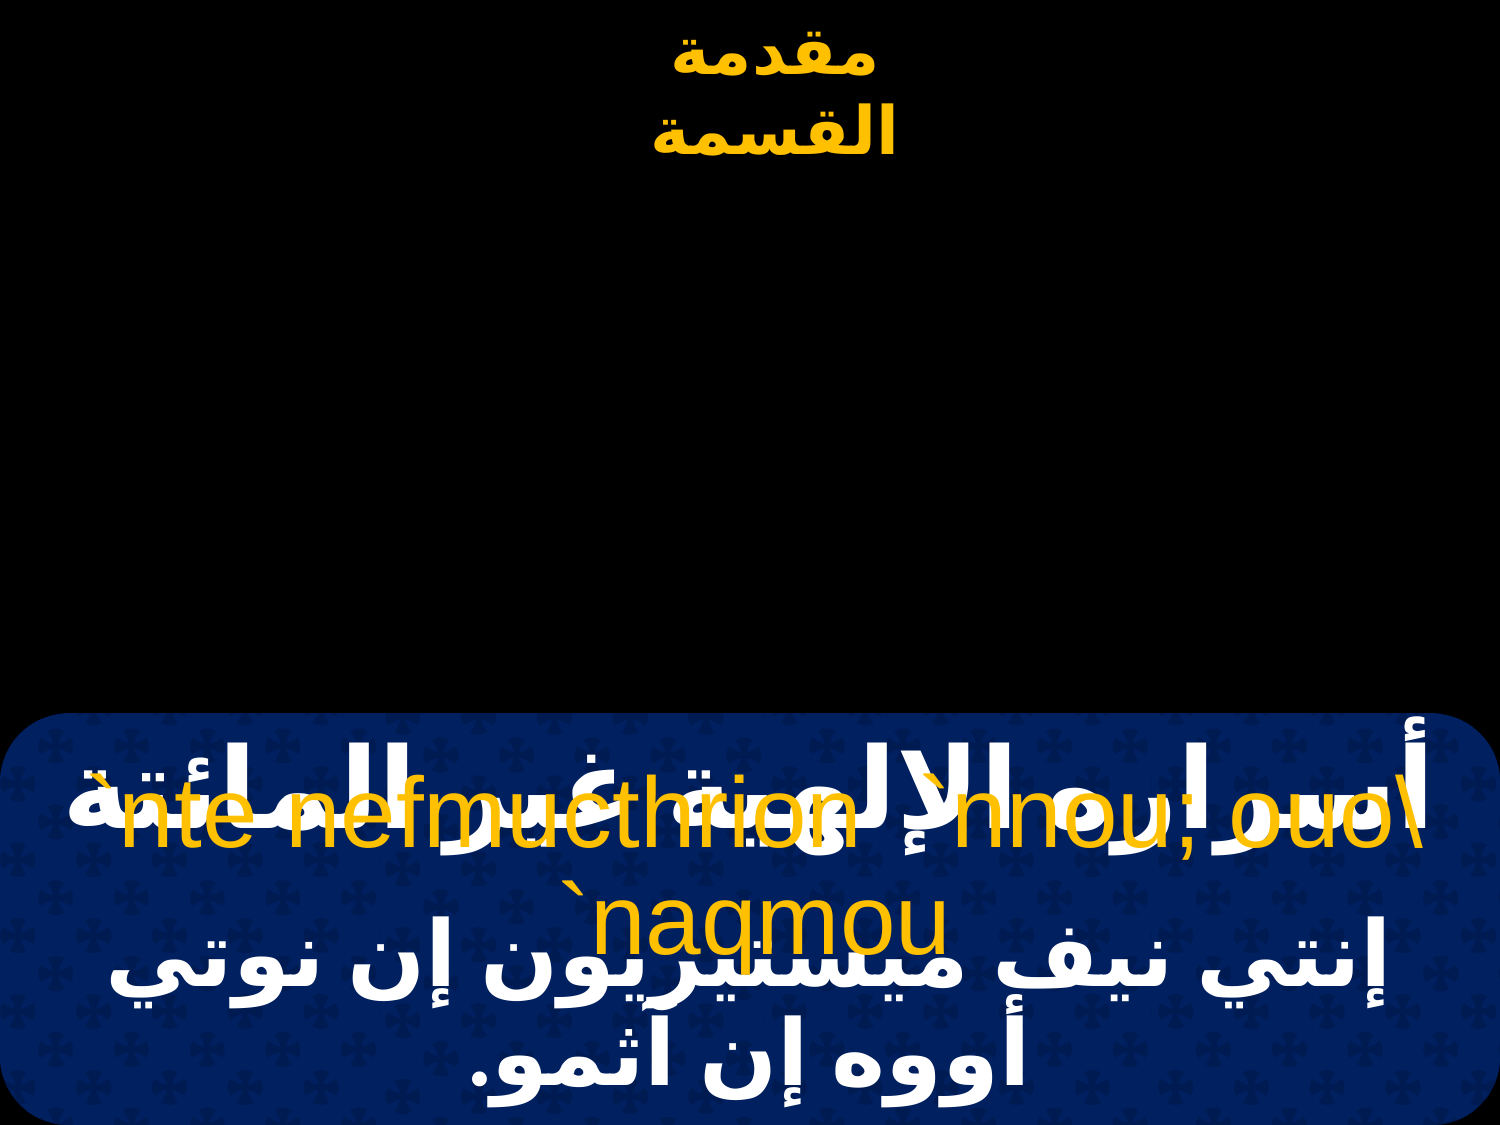

# أسراره الإلهية غير المائتة
`nte nefmucthrion  `nnou; ouo\ `naqmou
إنتي نيف ميستيريون إن نوتي أووه إن آثمو.